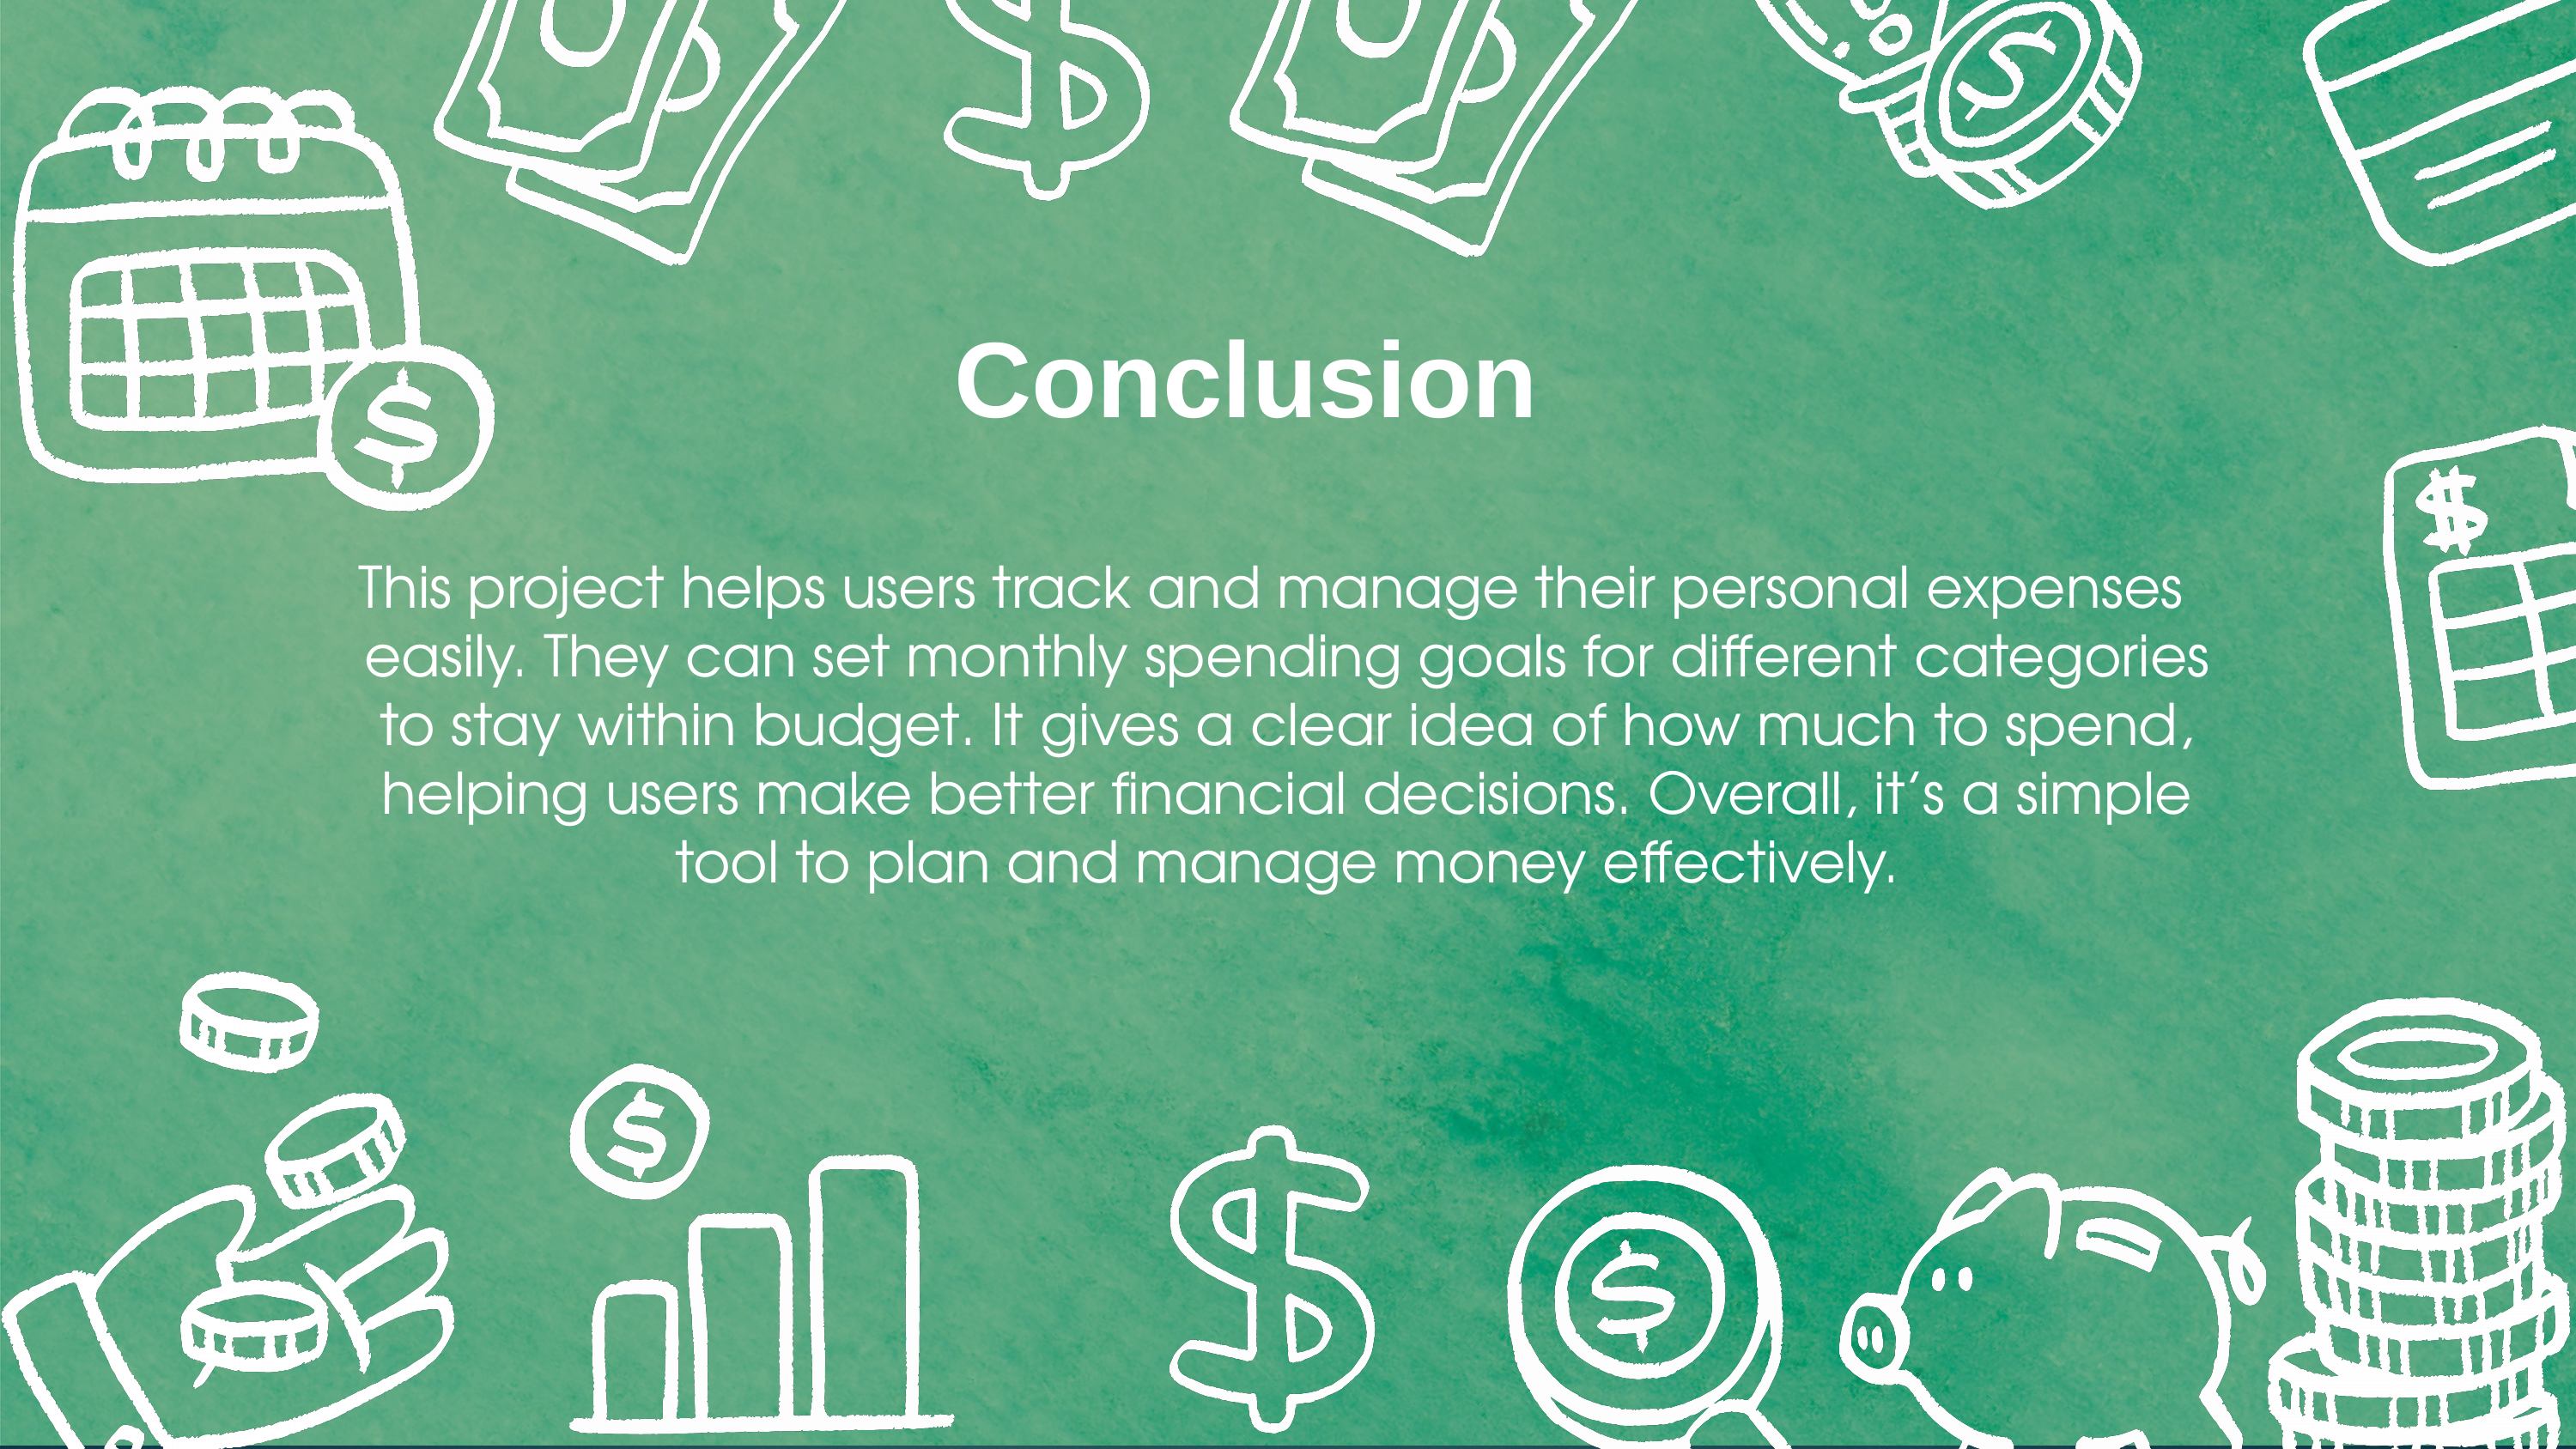

Conclusion

This project helps users track and manage their personal expenses   easily. They can set monthly spending goals for different categories to stay within budget. It gives a clear idea of how much to spend, helping users make better financial decisions. Overall, it’s a simple tool to plan and manage money effectively.